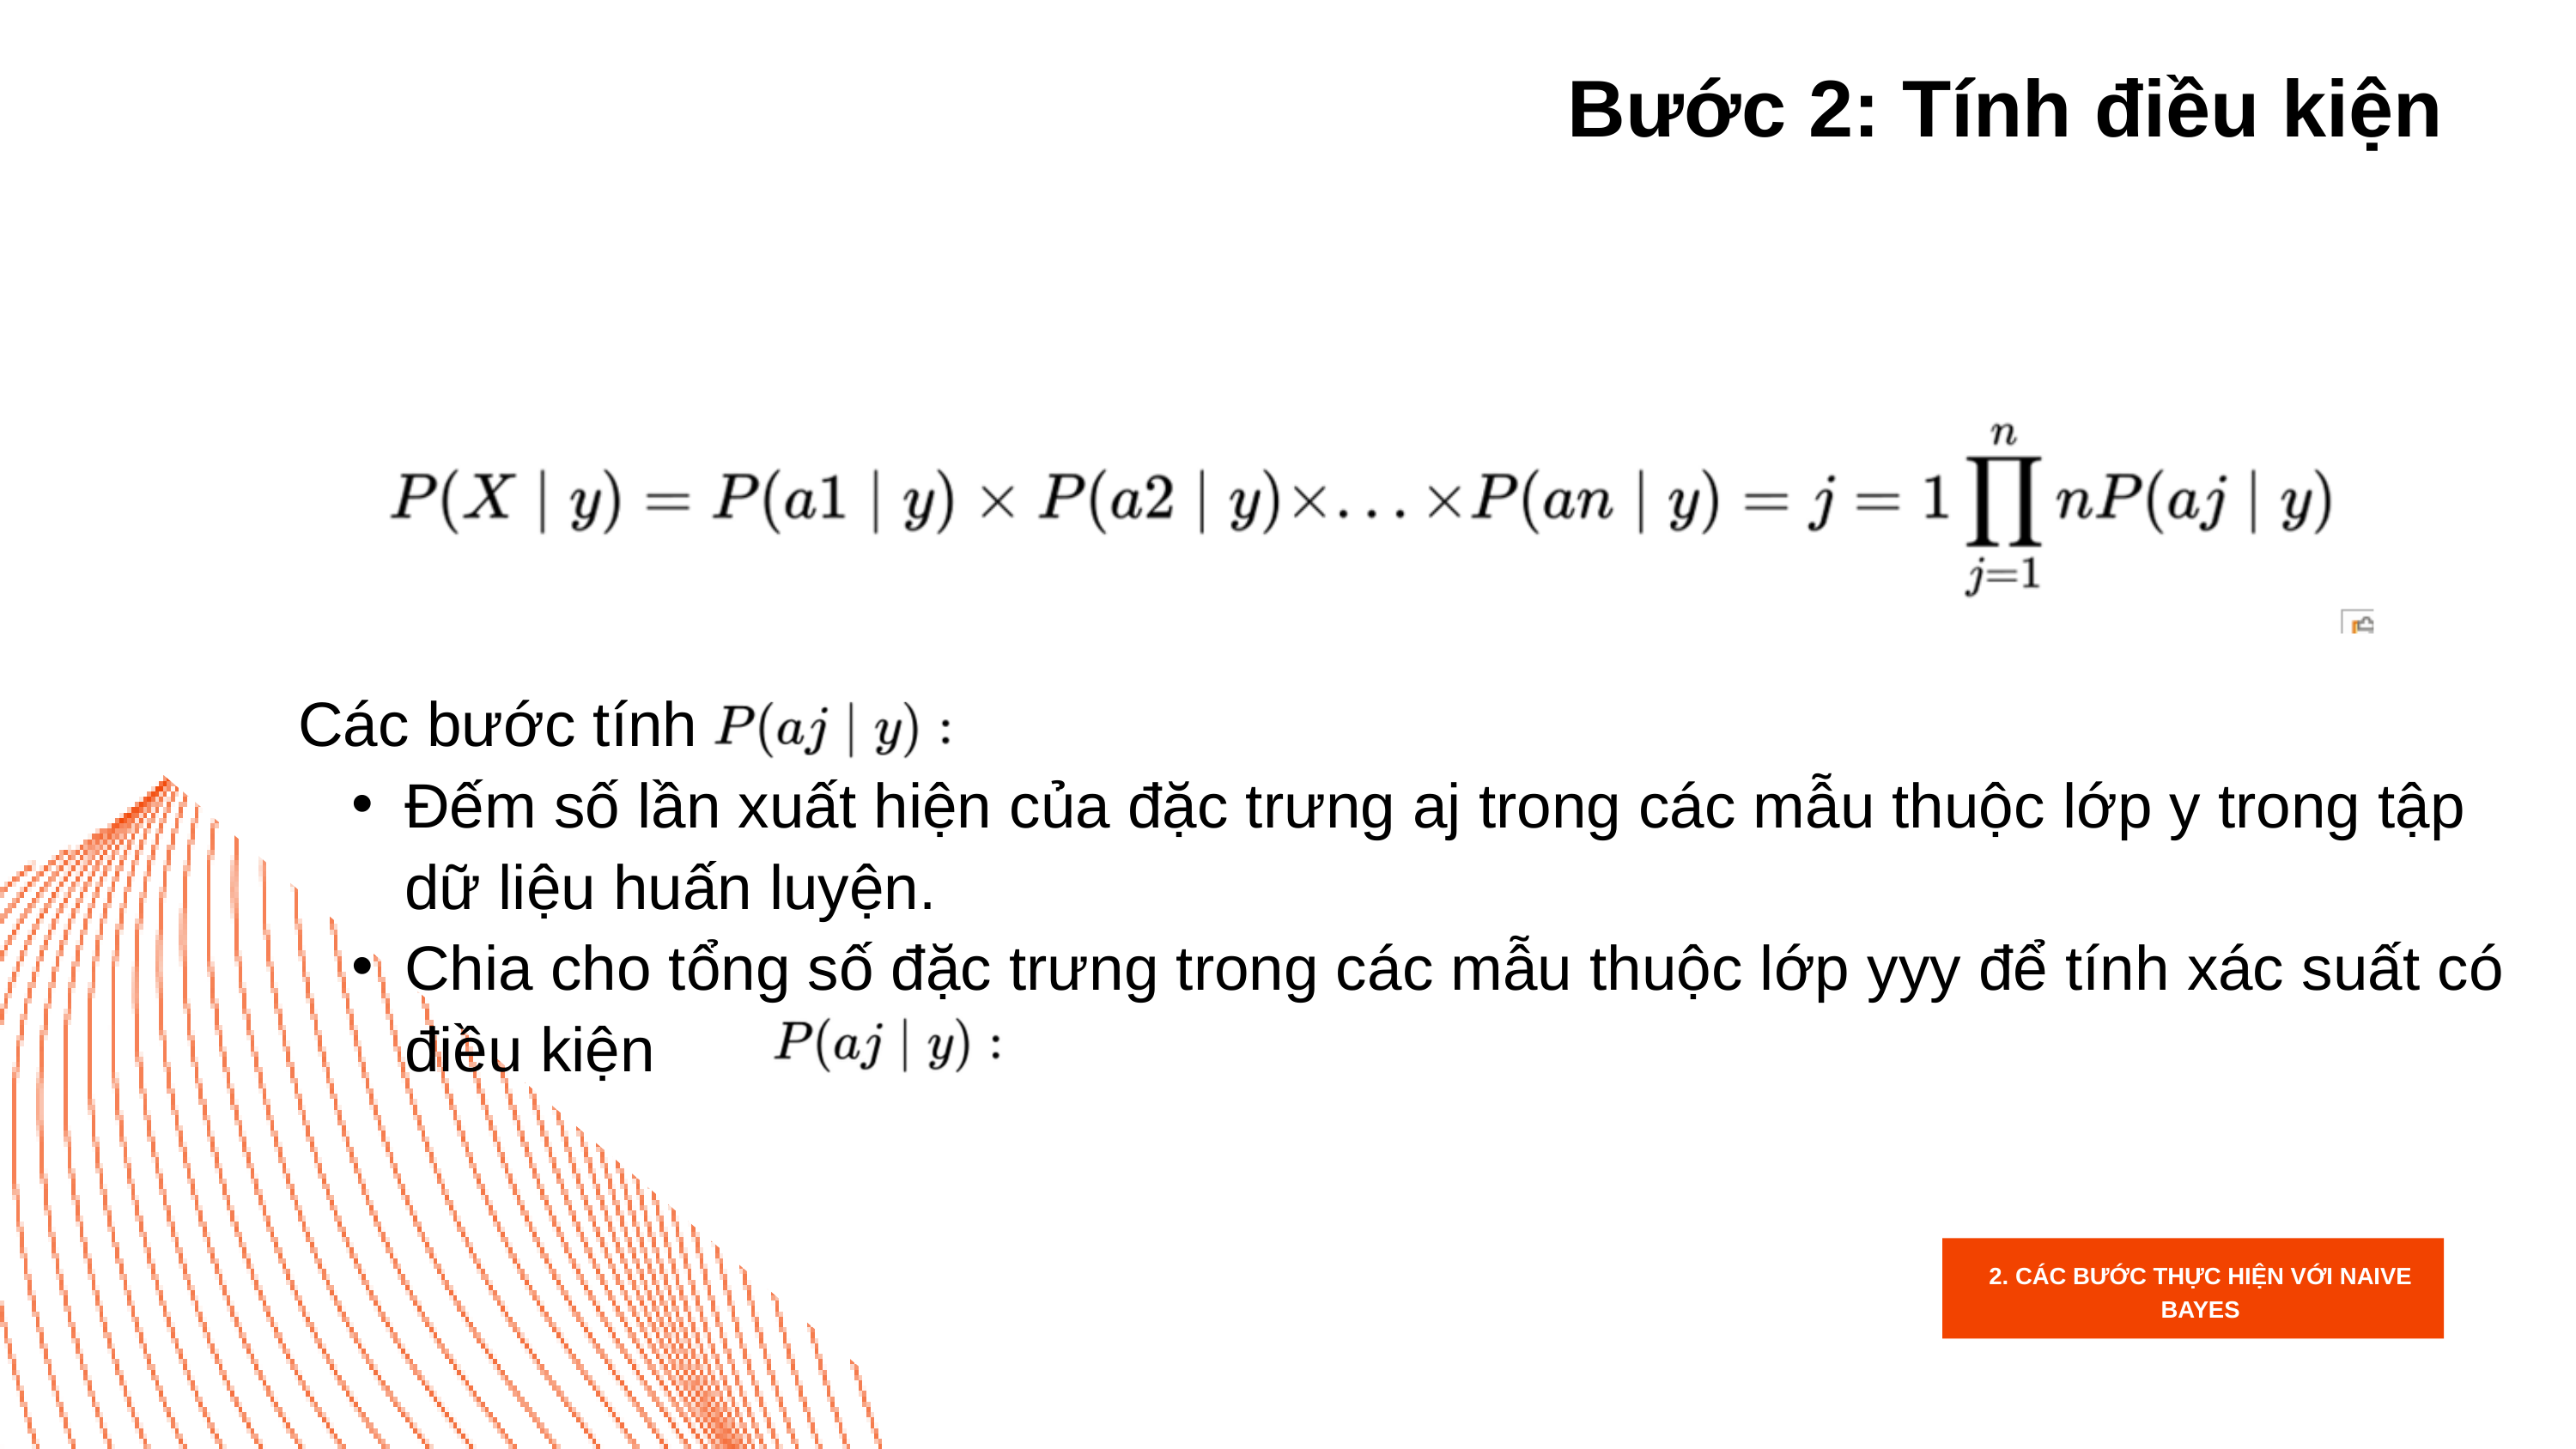

Bước 2: Tính điều kiện

Các bước tính
Đếm số lần xuất hiện của đặc trưng aj trong các mẫu thuộc lớp y trong tập dữ liệu huấn luyện.
Chia cho tổng số đặc trưng trong các mẫu thuộc lớp yyy để tính xác suất có điều kiện

2. CÁC BƯỚC THỰC HIỆN VỚI NAIVE BAYES